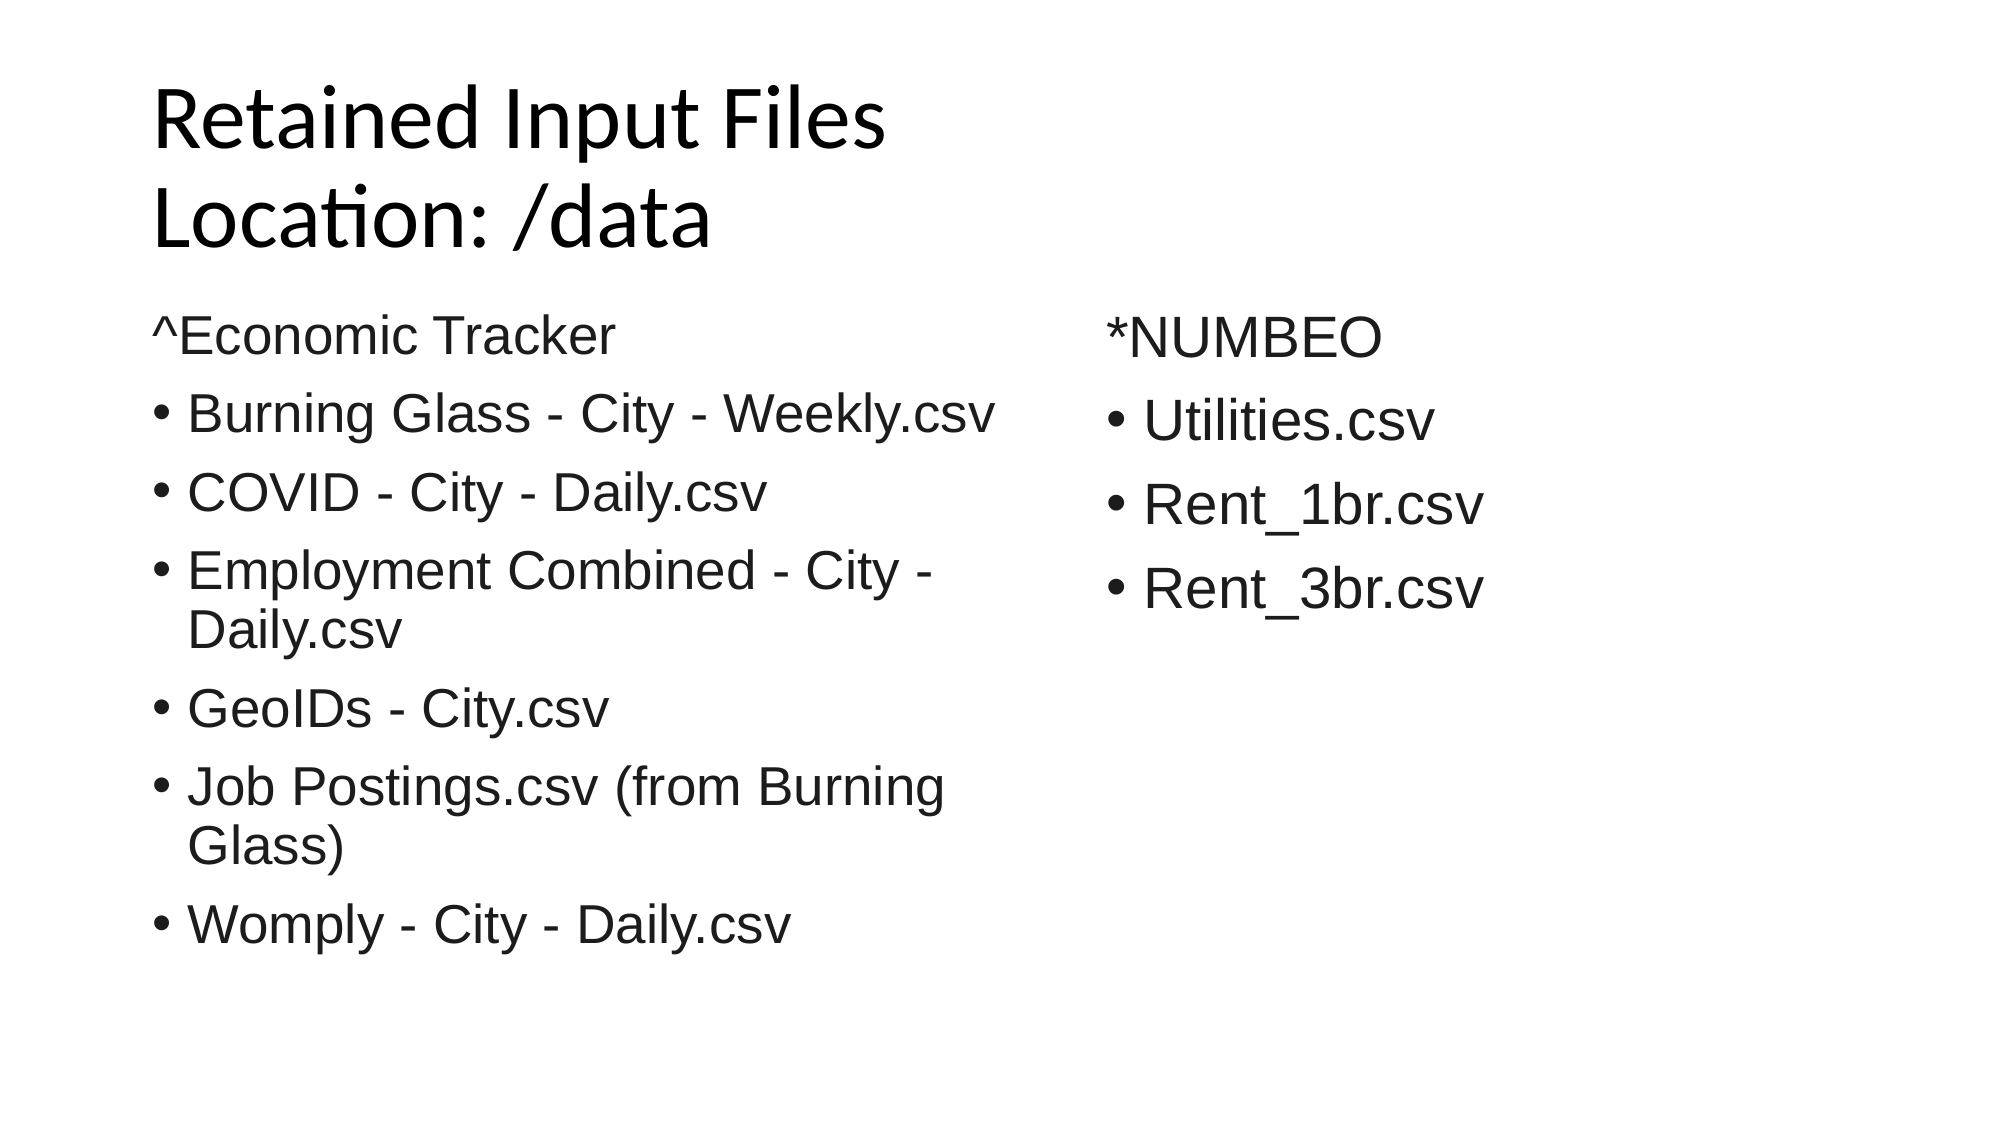

# Retained Input Files Location: /data
^Economic Tracker
Burning Glass - City - Weekly.csv
COVID - City - Daily.csv
Employment Combined - City - Daily.csv
GeoIDs - City.csv
Job Postings.csv (from Burning Glass)
Womply - City - Daily.csv

*NUMBEO
Utilities.csv
Rent_1br.csv
Rent_3br.csv